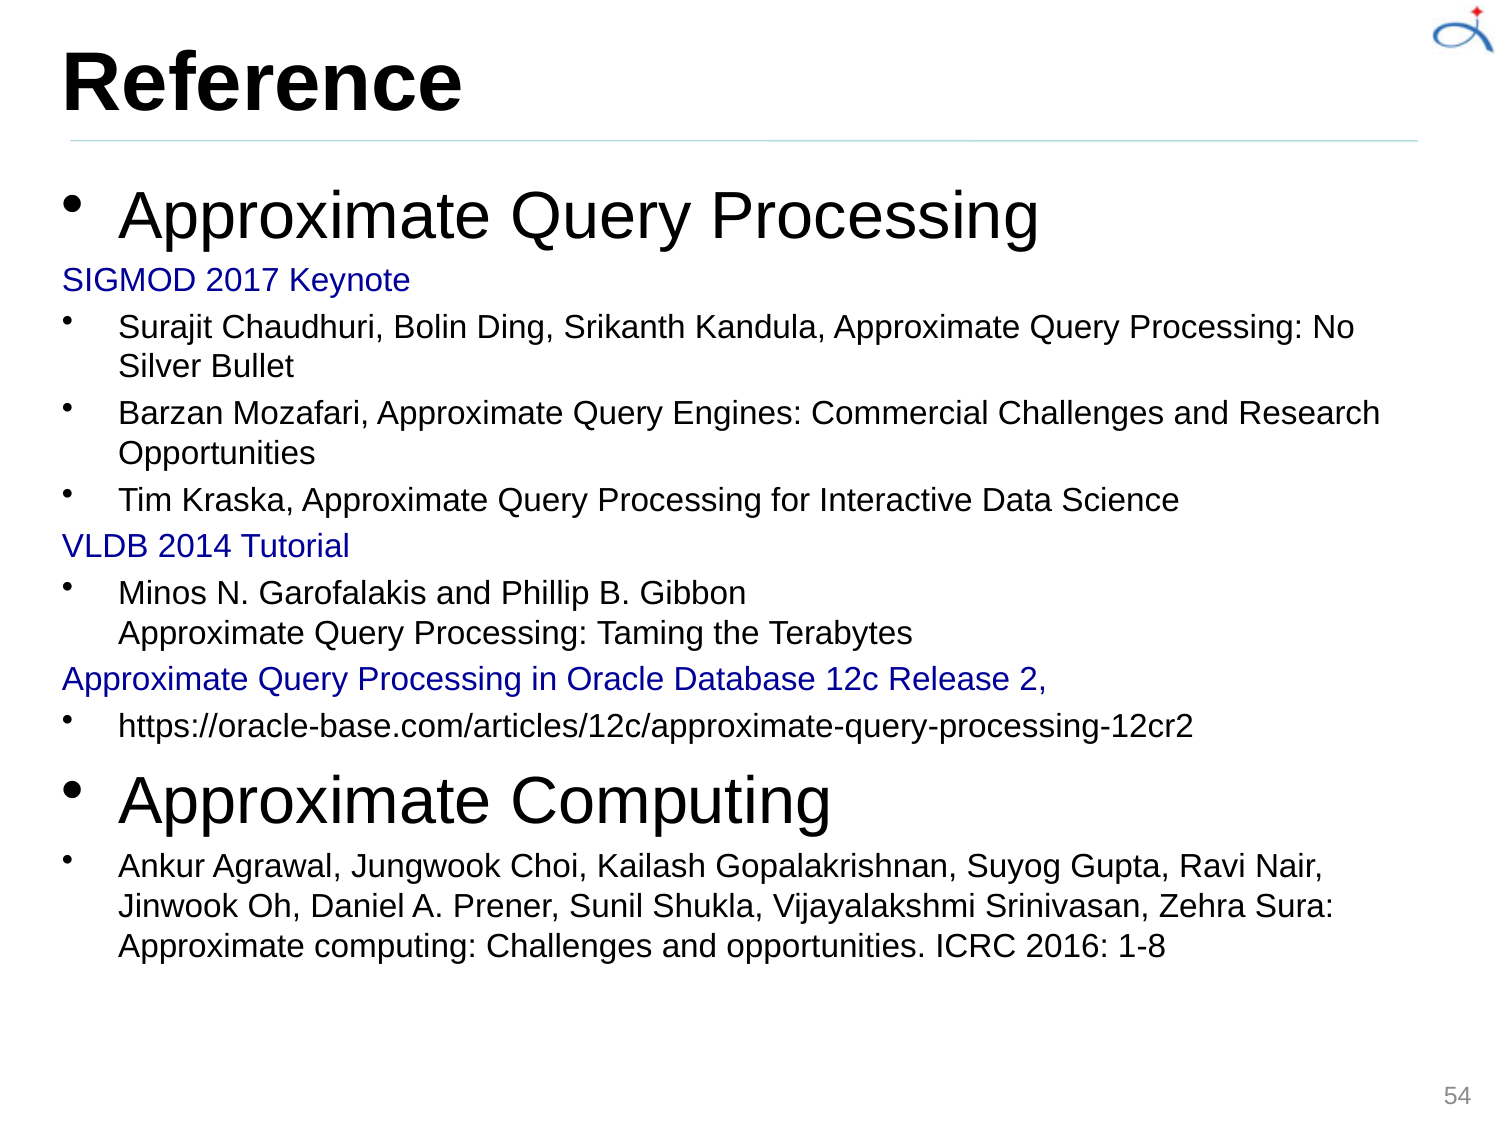

# Reference
Approximate Query Processing
SIGMOD 2017 Keynote
Surajit Chaudhuri, Bolin Ding, Srikanth Kandula, Approximate Query Processing: No Silver Bullet
Barzan Mozafari, Approximate Query Engines: Commercial Challenges and Research Opportunities
Tim Kraska, Approximate Query Processing for Interactive Data Science
VLDB 2014 Tutorial
Minos N. Garofalakis and Phillip B. Gibbon Approximate Query Processing: Taming the Terabytes
Approximate Query Processing in Oracle Database 12c Release 2,
https://oracle-base.com/articles/12c/approximate-query-processing-12cr2
Approximate Computing
Ankur Agrawal, Jungwook Choi, Kailash Gopalakrishnan, Suyog Gupta, Ravi Nair, Jinwook Oh, Daniel A. Prener, Sunil Shukla, Vijayalakshmi Srinivasan, Zehra Sura: Approximate computing: Challenges and opportunities. ICRC 2016: 1-8

54